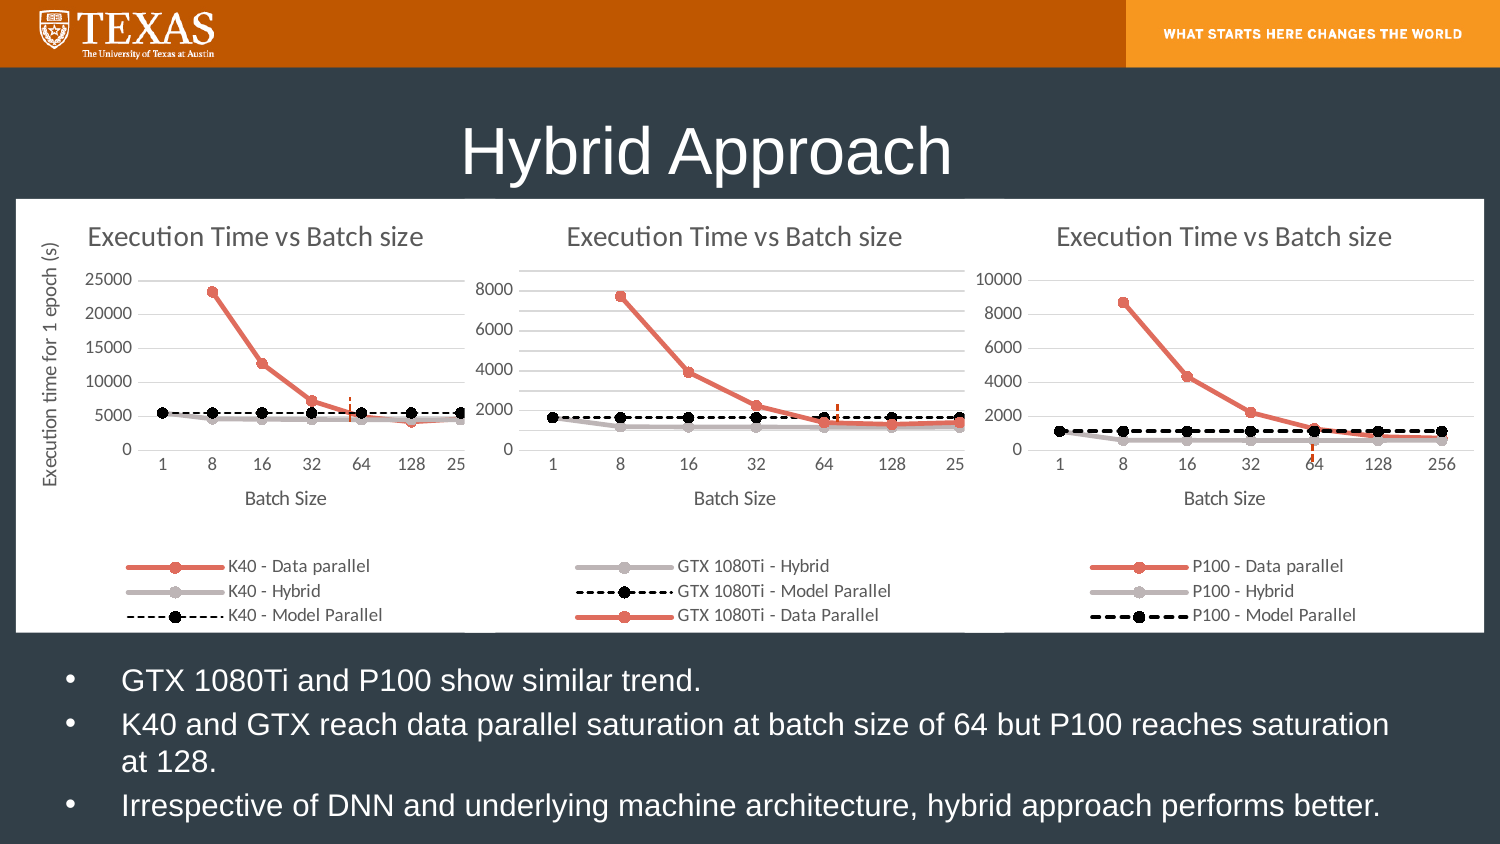

# Hybrid Approach

### Chart: Execution Time vs Batch size

| Category |  |  |  |
|---|---|---|---|
| 1 | None | 5523.177240000001 | 5523.177240000001 |
| 8 | 23358.55850250001 | 4649.809604999999 | 5523.177240000001 |
| 16 | 12792.019196250005 | 4574.956173749999 | 5523.177240000001 |
| 32 | 7295.664847499999 | 4548.313453124999 | 5523.177240000001 |
| 64 | 4979.63573625 | 4526.4921543750015 | 5523.177240000001 |
| 128 | 4205.018906250001 | 4515.776250000001 | 5523.177240000001 |
| 256 | 4645.568437499999 | 4516.301015624999 | 5523.177240000001 |

### Chart: Execution Time vs Batch size

| Category |  |  |  |
|---|---|---|---|
| 1 | 1644.6935999999998 | 1644.6935999999998 | None |
| 8 | 1188.9685800000002 | 1644.6935999999998 | 7736.828115000002 |
| 16 | 1178.447767500001 | 1644.6935999999998 | 3931.490876249999 |
| 32 | 1175.6649637500002 | 1644.6935999999998 | 2246.3101668749996 |
| 64 | 1166.0498690624995 | 1644.6935999999998 | 1397.4956953125004 |
| 128 | 1166.0025379687495 | 1644.6935999999998 | 1312.2563601562492 |
| 256 | 1169.9055468750003 | 1644.6935999999998 | 1405.795546875 |

### Chart: Execution Time vs Batch size

| Category |  |  |  |
|---|---|---|---|
| 1 | None | 1127.7993000000004 | 1127.7993000000004 |
| 8 | 8719.379077500003 | 597.7752974999999 | 1127.7993000000004 |
| 16 | 4357.373100000002 | 596.1509775 | 1127.7993000000004 |
| 32 | 2239.5774618749997 | 588.5544618749999 | 1127.7993000000004 |
| 64 | 1275.9071859375006 | 587.55068625 | 1127.7993000000004 |
| 128 | 815.7135150000001 | 589.6466995312499 | 1127.7993000000004 |
| 256 | 729.1049336718752 | 595.9164726562498 | 1127.7993000000004 |
GTX 1080Ti and P100 show similar trend.
K40 and GTX reach data parallel saturation at batch size of 64 but P100 reaches saturation at 128.
Irrespective of DNN and underlying machine architecture, hybrid approach performs better.